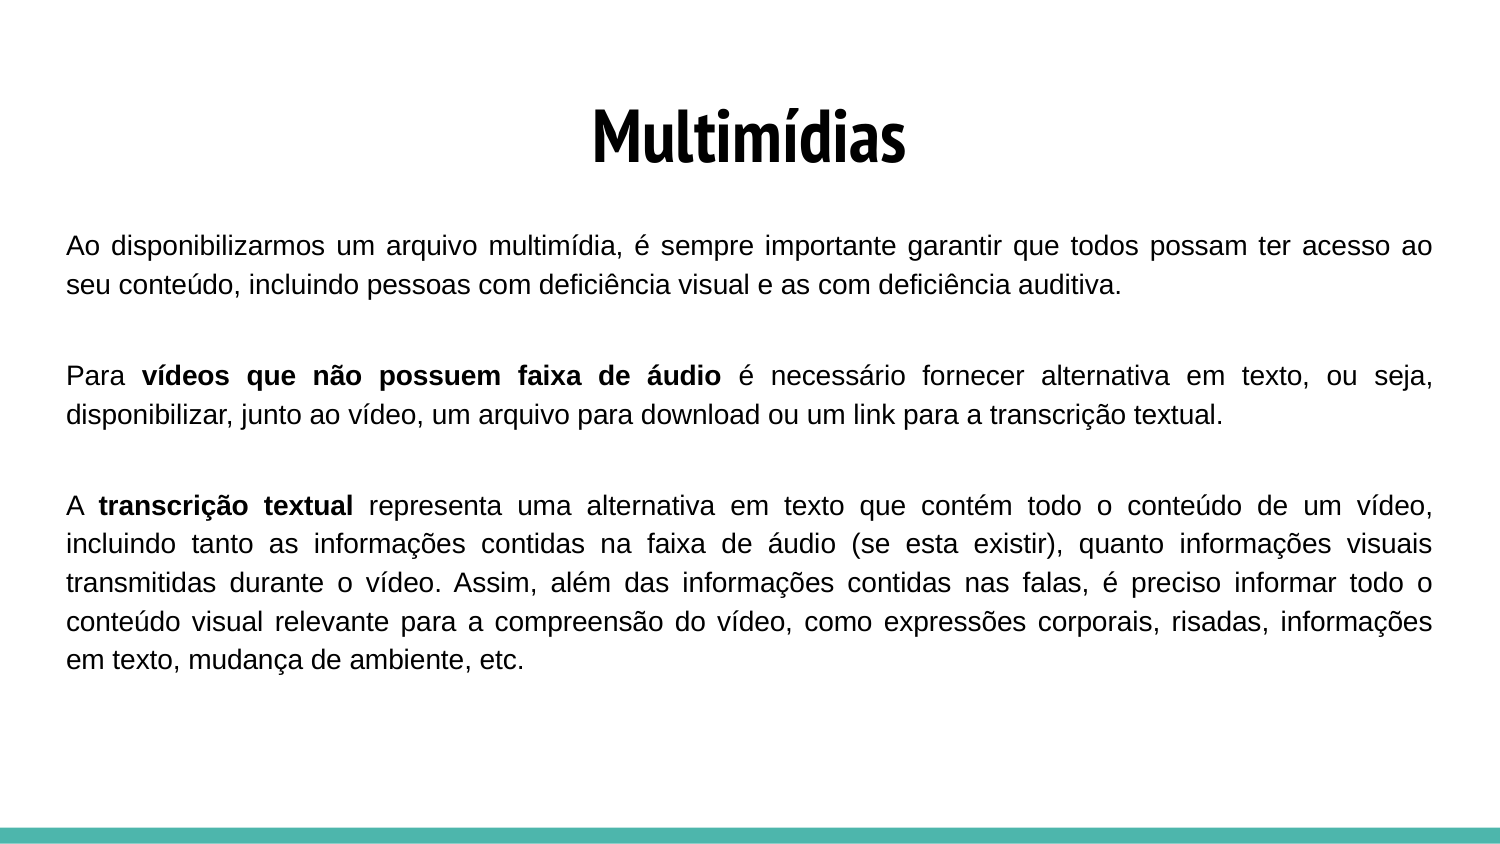

# Multimídias
Ao disponibilizarmos um arquivo multimídia, é sempre importante garantir que todos possam ter acesso ao seu conteúdo, incluindo pessoas com deficiência visual e as com deficiência auditiva.
Para vídeos que não possuem faixa de áudio é necessário fornecer alternativa em texto, ou seja, disponibilizar, junto ao vídeo, um arquivo para download ou um link para a transcrição textual.
A transcrição textual representa uma alternativa em texto que contém todo o conteúdo de um vídeo, incluindo tanto as informações contidas na faixa de áudio (se esta existir), quanto informações visuais transmitidas durante o vídeo. Assim, além das informações contidas nas falas, é preciso informar todo o conteúdo visual relevante para a compreensão do vídeo, como expressões corporais, risadas, informações em texto, mudança de ambiente, etc.